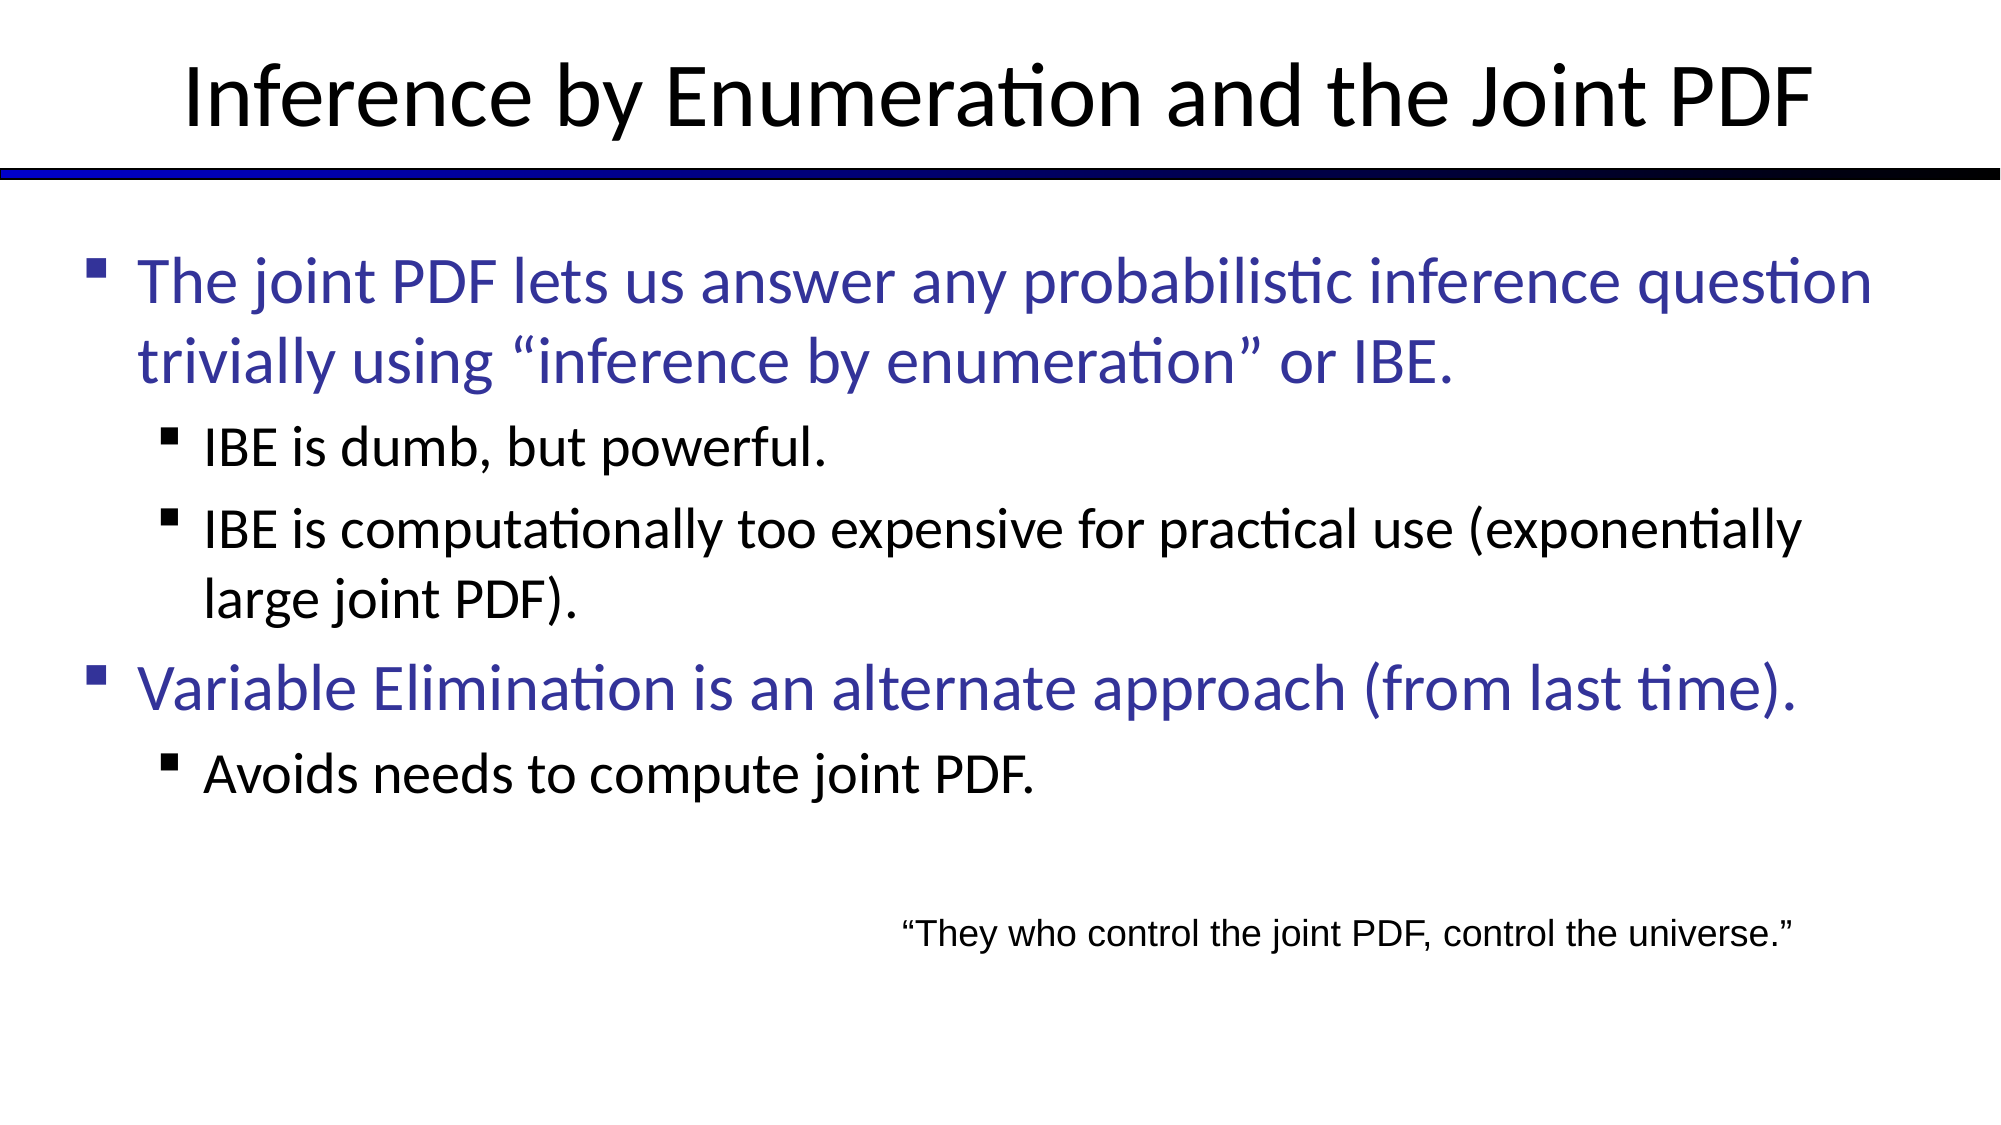

# Inference by Enumeration and the Joint PDF
The joint PDF lets us answer any probabilistic inference question trivially using “inference by enumeration” or IBE.
IBE is dumb, but powerful.
IBE is computationally too expensive for practical use (exponentially large joint PDF).
Variable Elimination is an alternate approach (from last time).
Avoids needs to compute joint PDF.
“They who control the joint PDF, control the universe.”